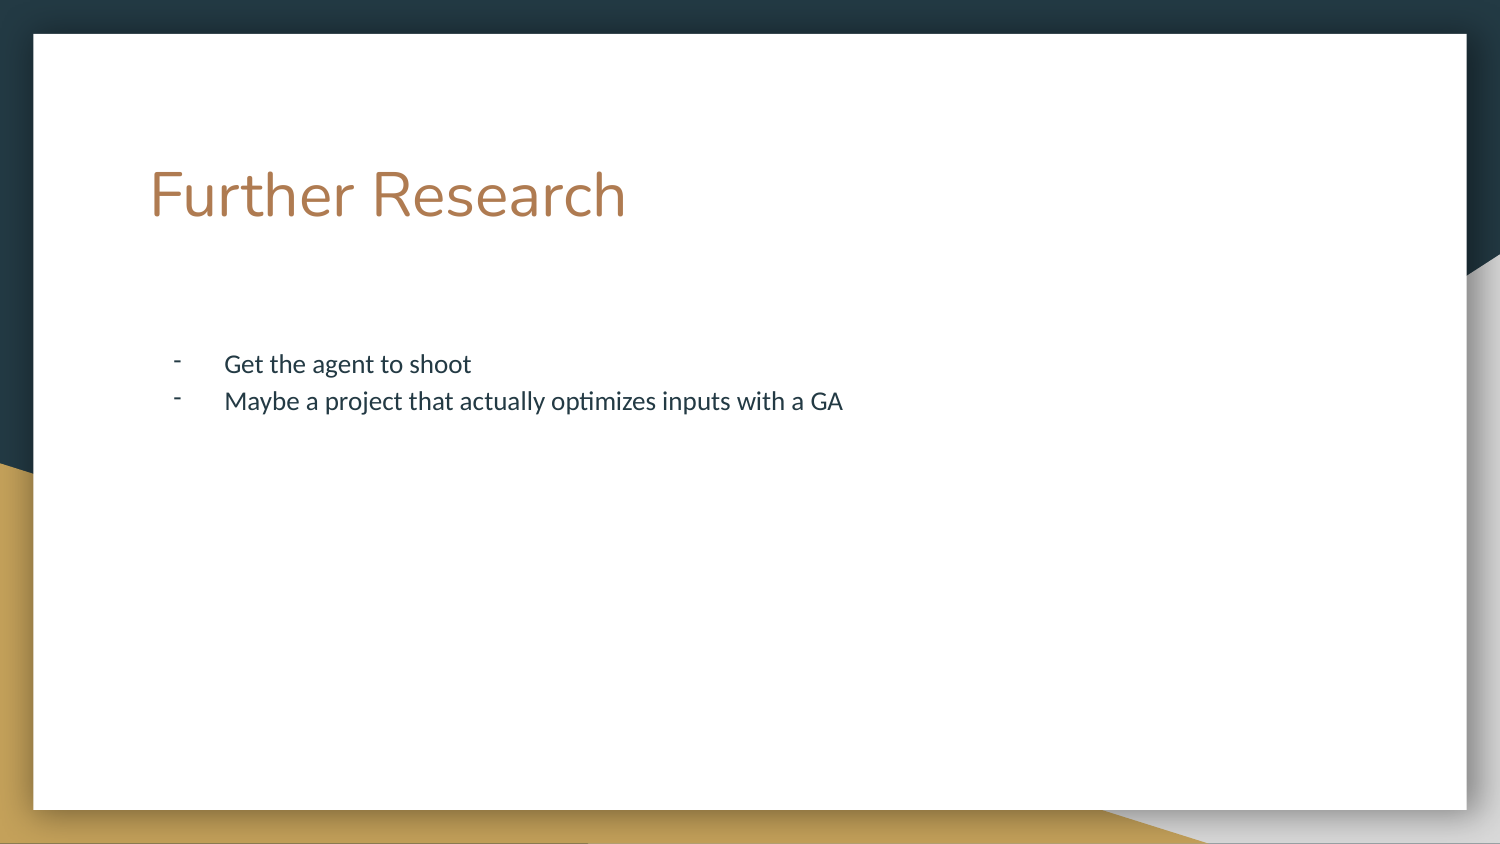

# Further Research
Get the agent to shoot
Maybe a project that actually optimizes inputs with a GA